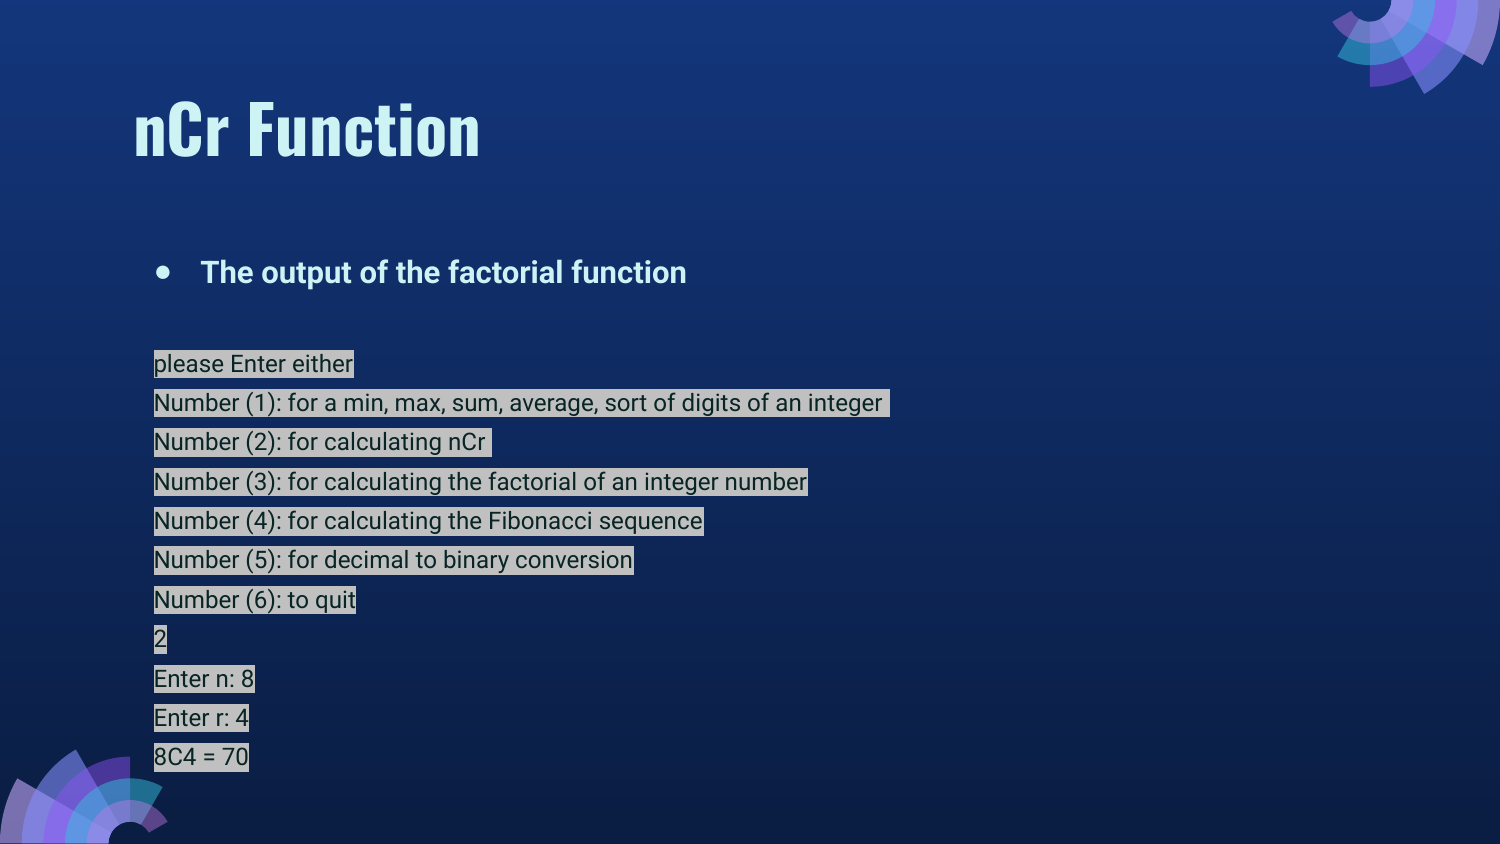

# nCr Function
The output of the factorial function

please Enter either
Number (1): for a min, max, sum, average, sort of digits of an integer
Number (2): for calculating nCr
Number (3): for calculating the factorial of an integer number
Number (4): for calculating the Fibonacci sequence
Number (5): for decimal to binary conversion
Number (6): to quit
2
Enter n: 8
Enter r: 4
8C4 = 70